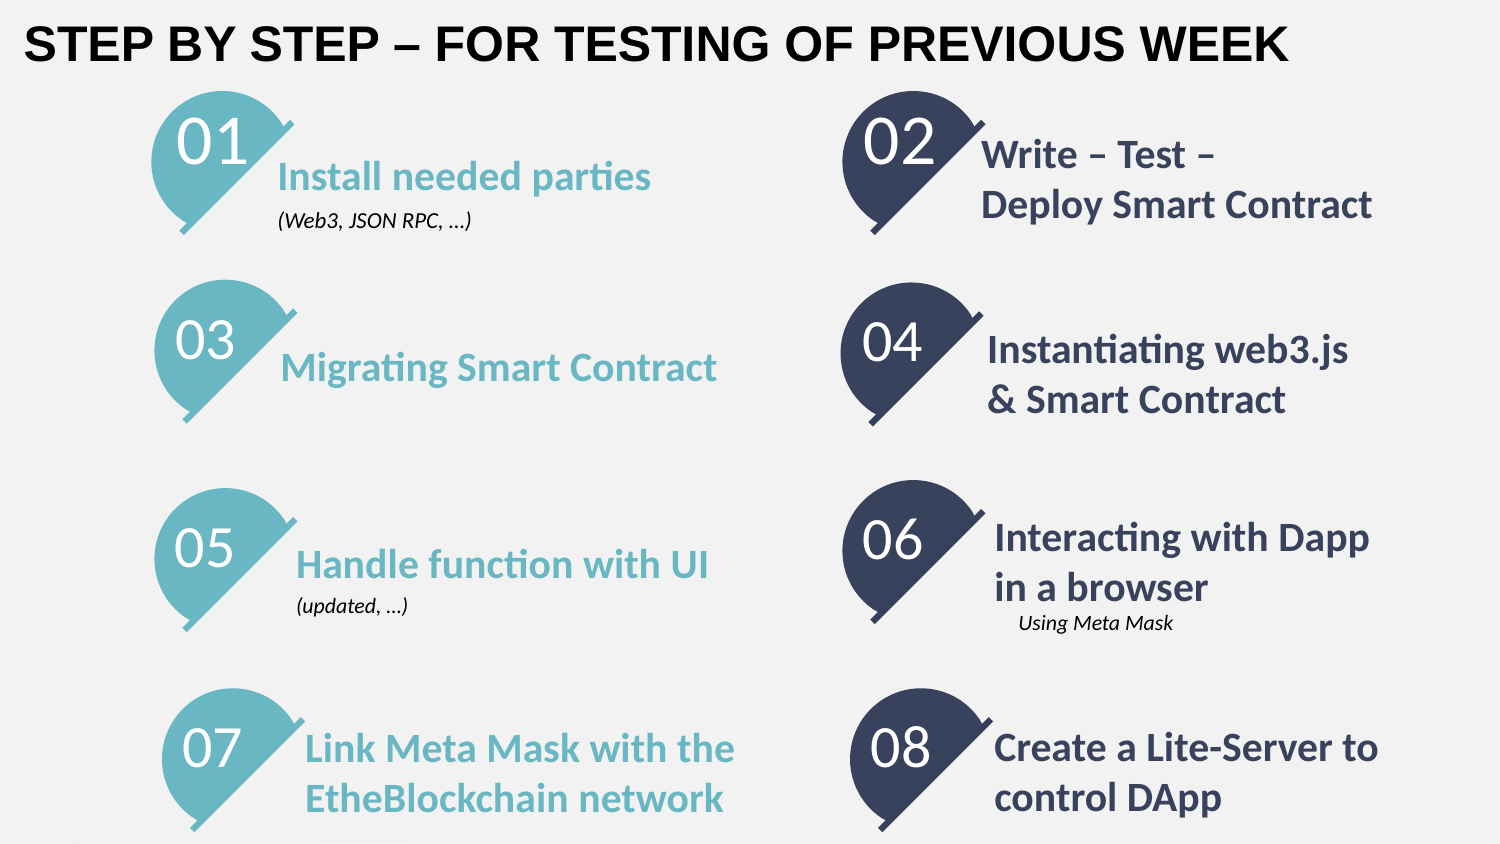

STEP BY STEP – FOR TESTING OF PREVIOUS WEEK

01
Install needed parties
(Web3, JSON RPC, …)

02
Write – Test –
Deploy Smart Contract

03
Migrating Smart Contract

04
Instantiating web3.js
& Smart Contract
Handle function with UI
(updated, …)

05

06
Interacting with Dapp
in a browser
Using Meta Mask

07
Link Meta Mask with the
EtheBlockchain network

08
Create a Lite-Server to
control DApp